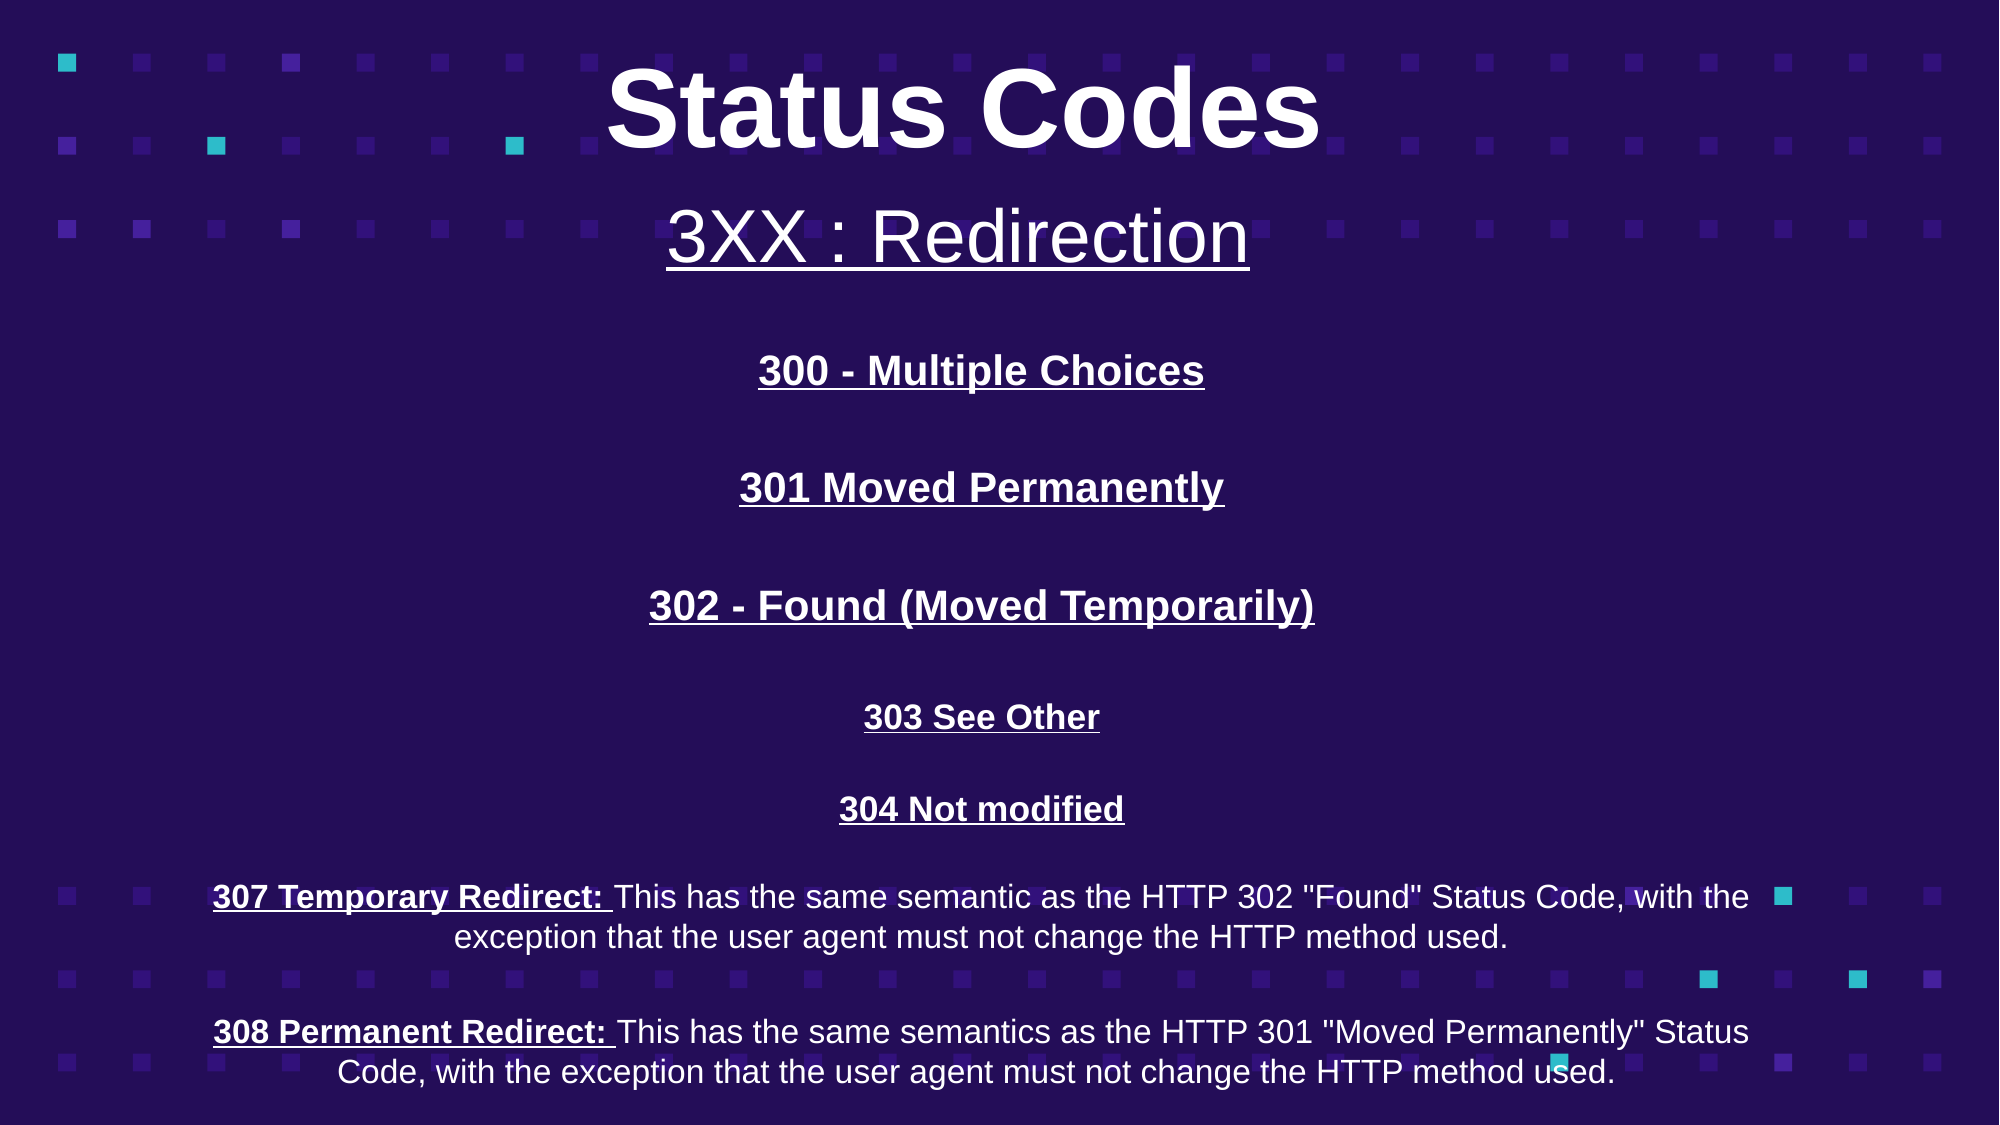

# Status Codes
3XX : Redirection

300 - Multiple Choices

301 Moved Permanently

302 - Found (Moved Temporarily)

303 See Other
304 Not modified
307 Temporary Redirect: This has the same semantic as the HTTP 302 "Found" Status Code, with the exception that the user agent must not change the HTTP method used.

308 Permanent Redirect: This has the same semantics as the HTTP 301 "Moved Permanently" Status Code, with the exception that the user agent must not change the HTTP method used.